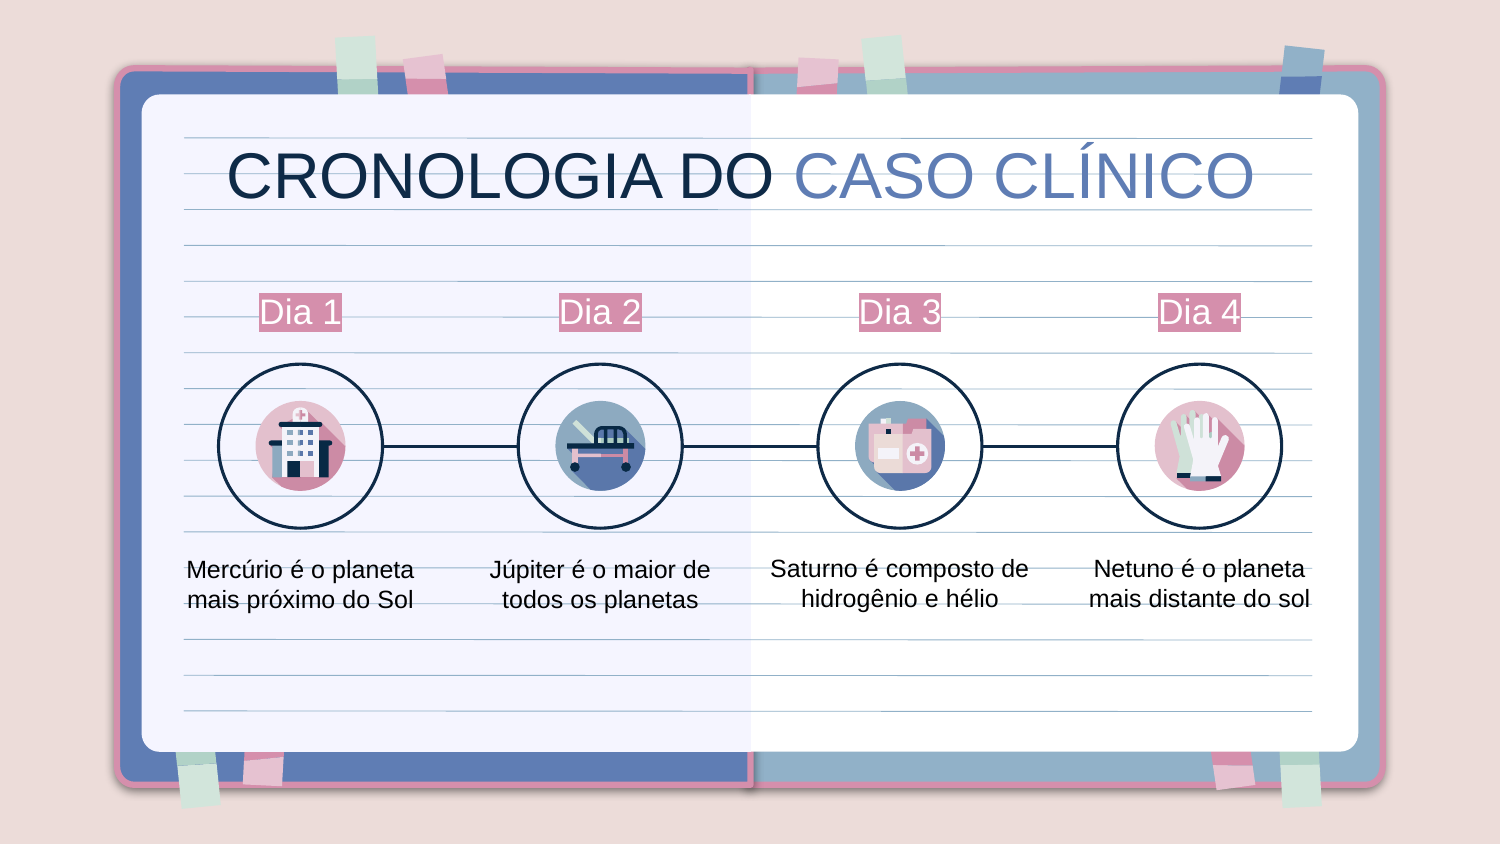

# CRONOLOGIA DO CASO CLÍNICO
Dia 1
Dia 2
Dia 3
Dia 4

Saturno é composto de hidrogênio e hélio
Netuno é o planeta mais distante do sol
Mercúrio é o planeta mais próximo do Sol
Júpiter é o maior de todos os planetas